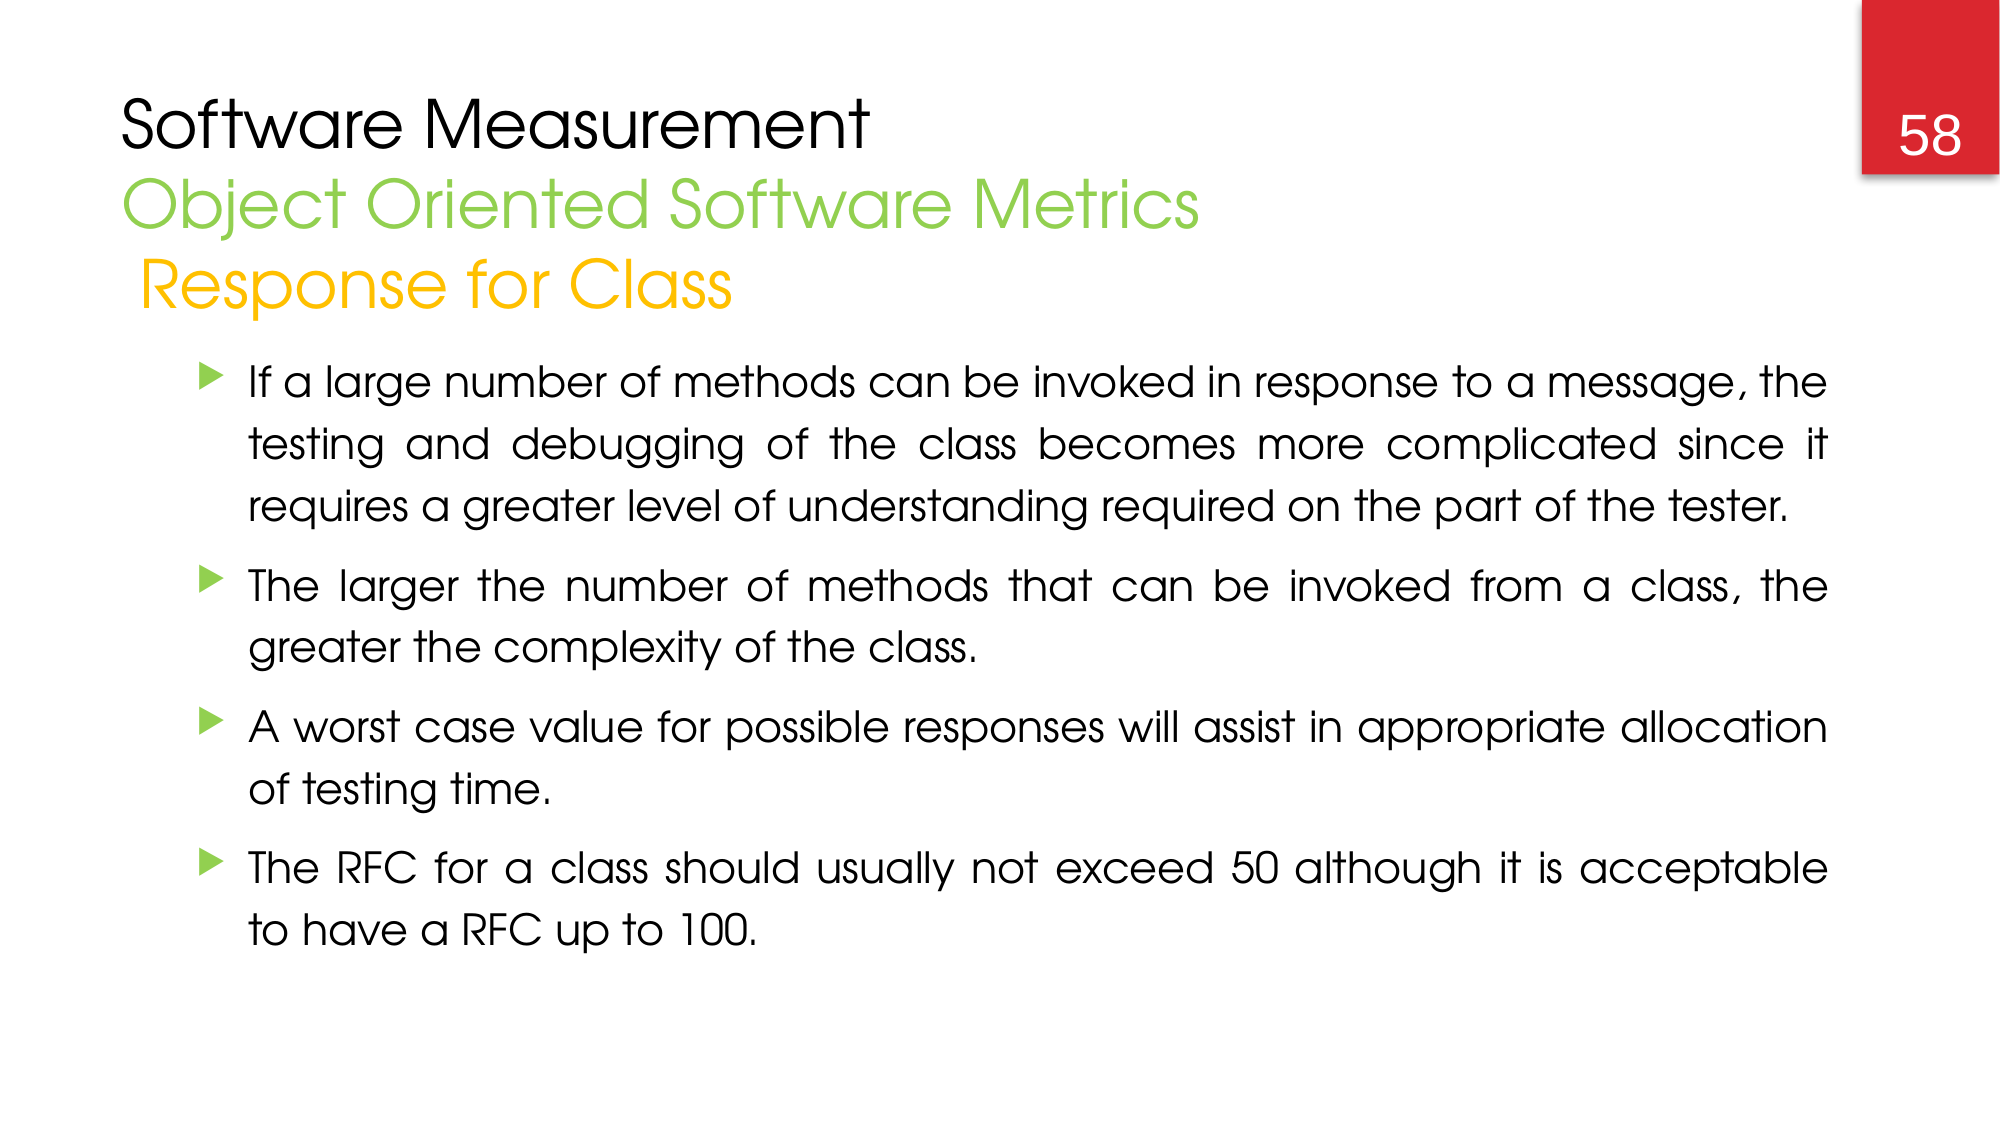

58
# Software Measurement Object Oriented Software Metrics Response for Class
If a large number of methods can be invoked in response to a message, the testing and debugging of the class becomes more complicated since it requires a greater level of understanding required on the part of the tester.
The larger the number of methods that can be invoked from a class, the greater the complexity of the class.
A worst case value for possible responses will assist in appropriate allocation of testing time.
The RFC for a class should usually not exceed 50 although it is acceptable to have a RFC up to 100.